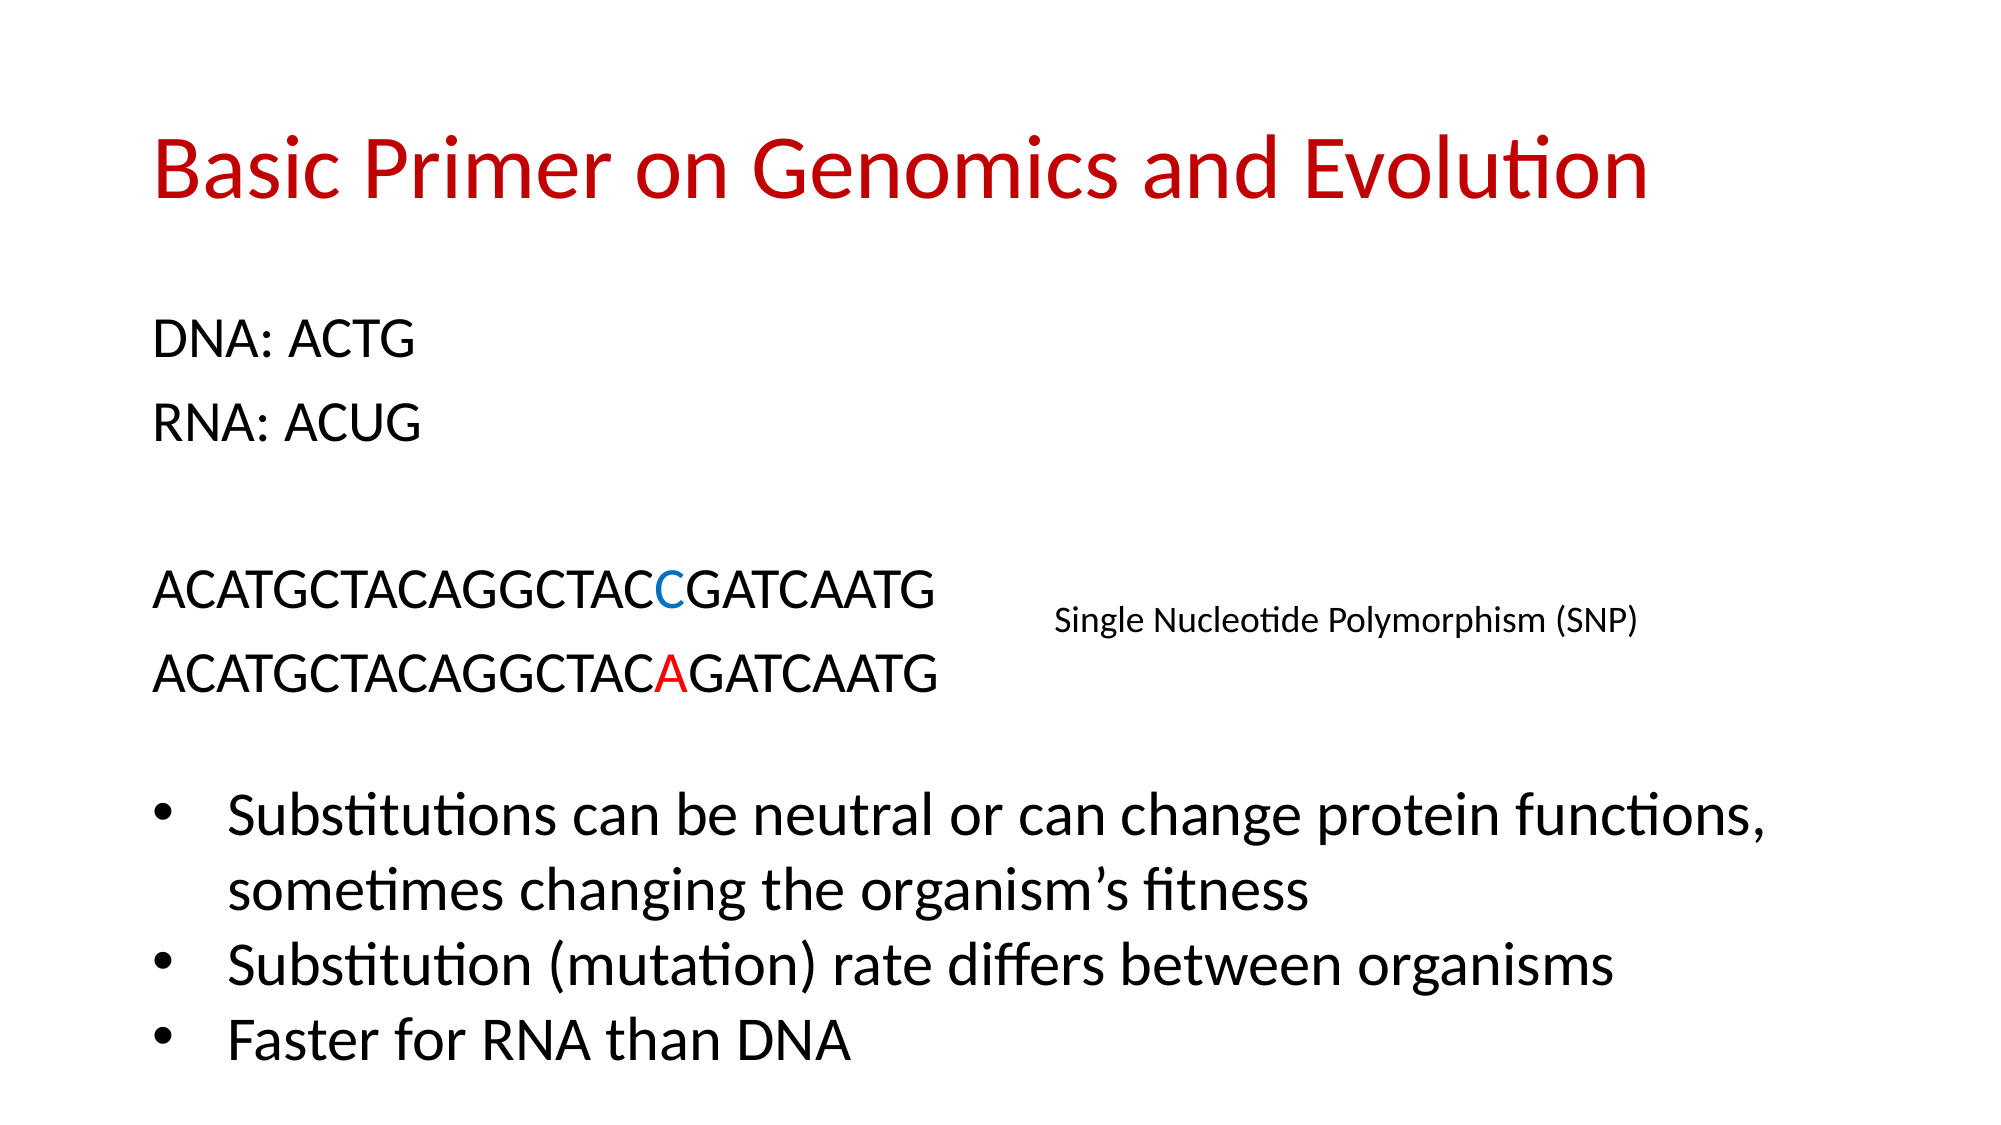

# Basic Primer on Genomics and Evolution
DNA: ACTG
RNA: ACUG

ACATGCTACAGGCTACCGATCAATG
ACATGCTACAGGCTACAGATCAATG

Single Nucleotide Polymorphism (SNP)
Substitutions can be neutral or can change protein functions, sometimes changing the organism’s fitness
Substitution (mutation) rate differs between organisms
Faster for RNA than DNA